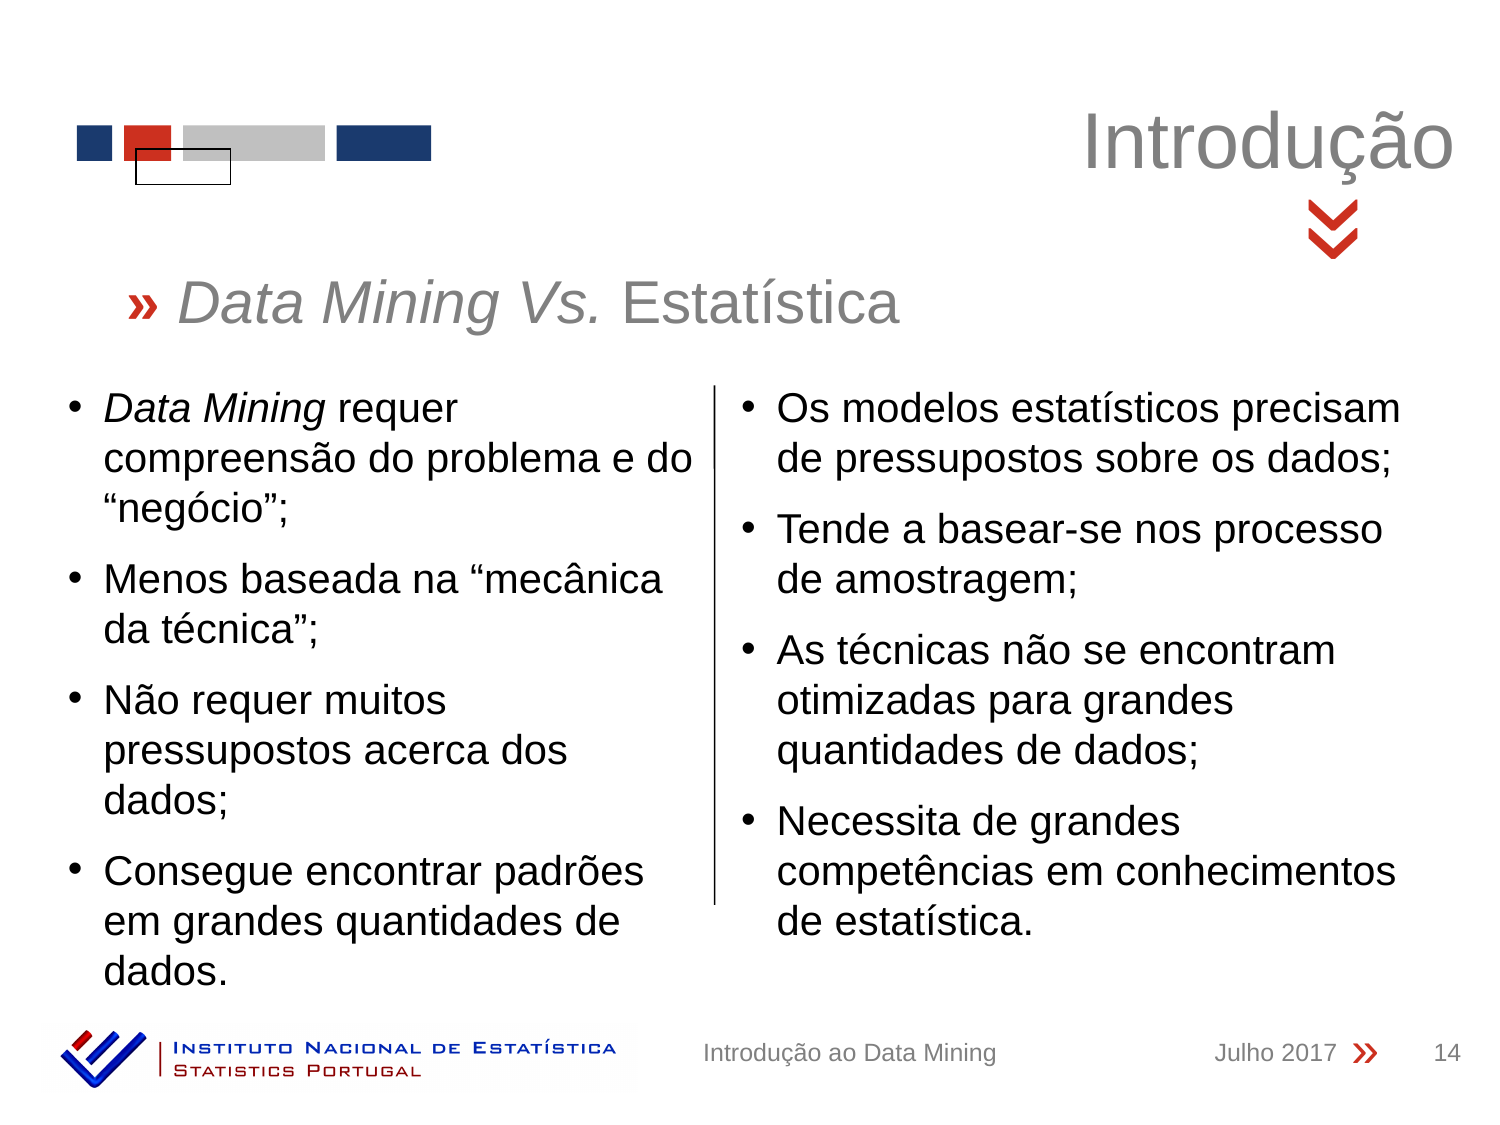

Introdução
«
» Data Mining Vs. Estatística
Data Mining requer compreensão do problema e do “negócio”;
Menos baseada na “mecânica da técnica”;
Não requer muitos pressupostos acerca dos dados;
Consegue encontrar padrões em grandes quantidades de dados.
Os modelos estatísticos precisam de pressupostos sobre os dados;
Tende a basear-se nos processo de amostragem;
As técnicas não se encontram otimizadas para grandes quantidades de dados;
Necessita de grandes competências em conhecimentos de estatística.

Introdução ao Data Mining
Julho 2017
14
«